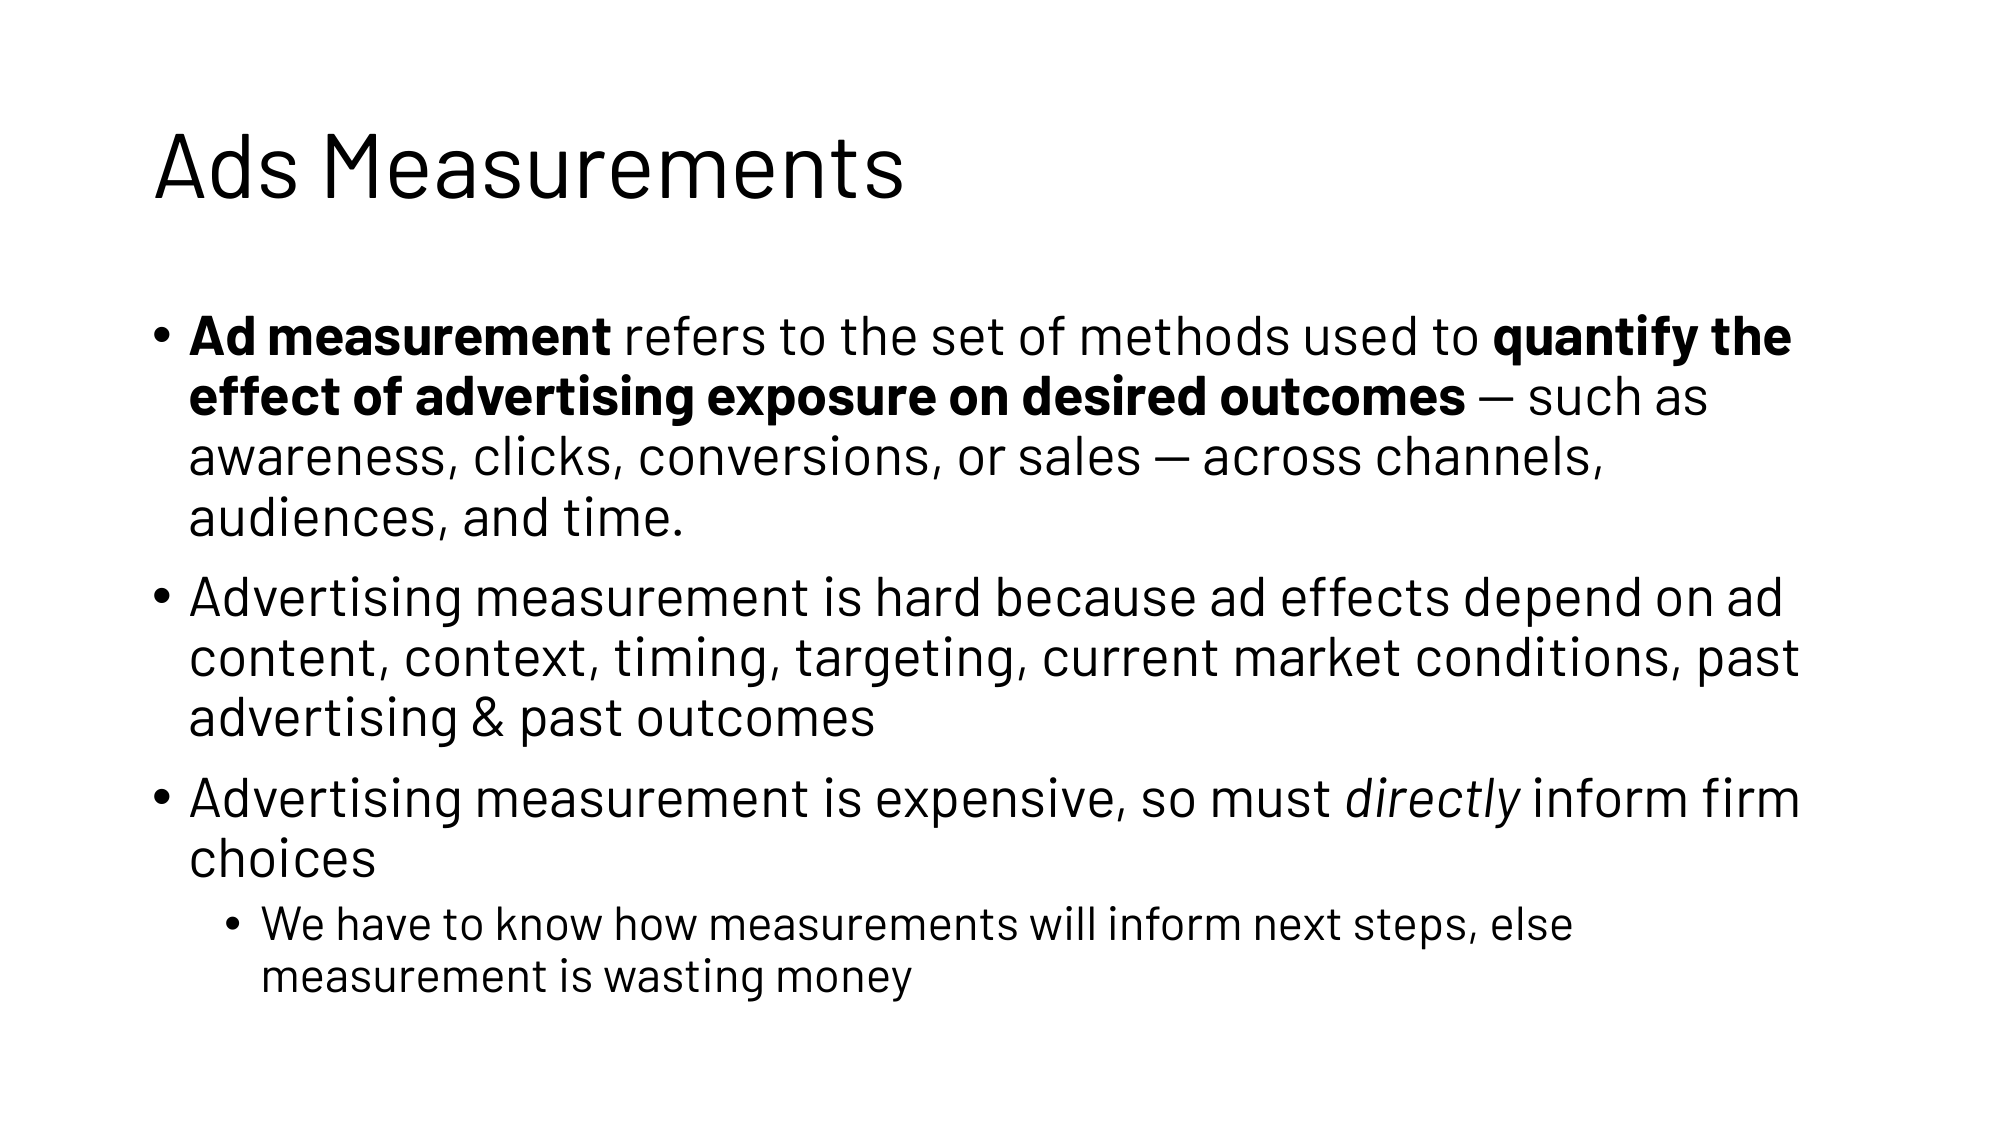

# Ads Measurements
Ad measurement refers to the set of methods used to quantify the effect of advertising exposure on desired outcomes — such as awareness, clicks, conversions, or sales — across channels, audiences, and time.
Advertising measurement is hard because ad effects depend on ad content, context, timing, targeting, current market conditions, past advertising & past outcomes
Advertising measurement is expensive, so must directly inform firm choices
We have to know how measurements will inform next steps, else measurement is wasting money